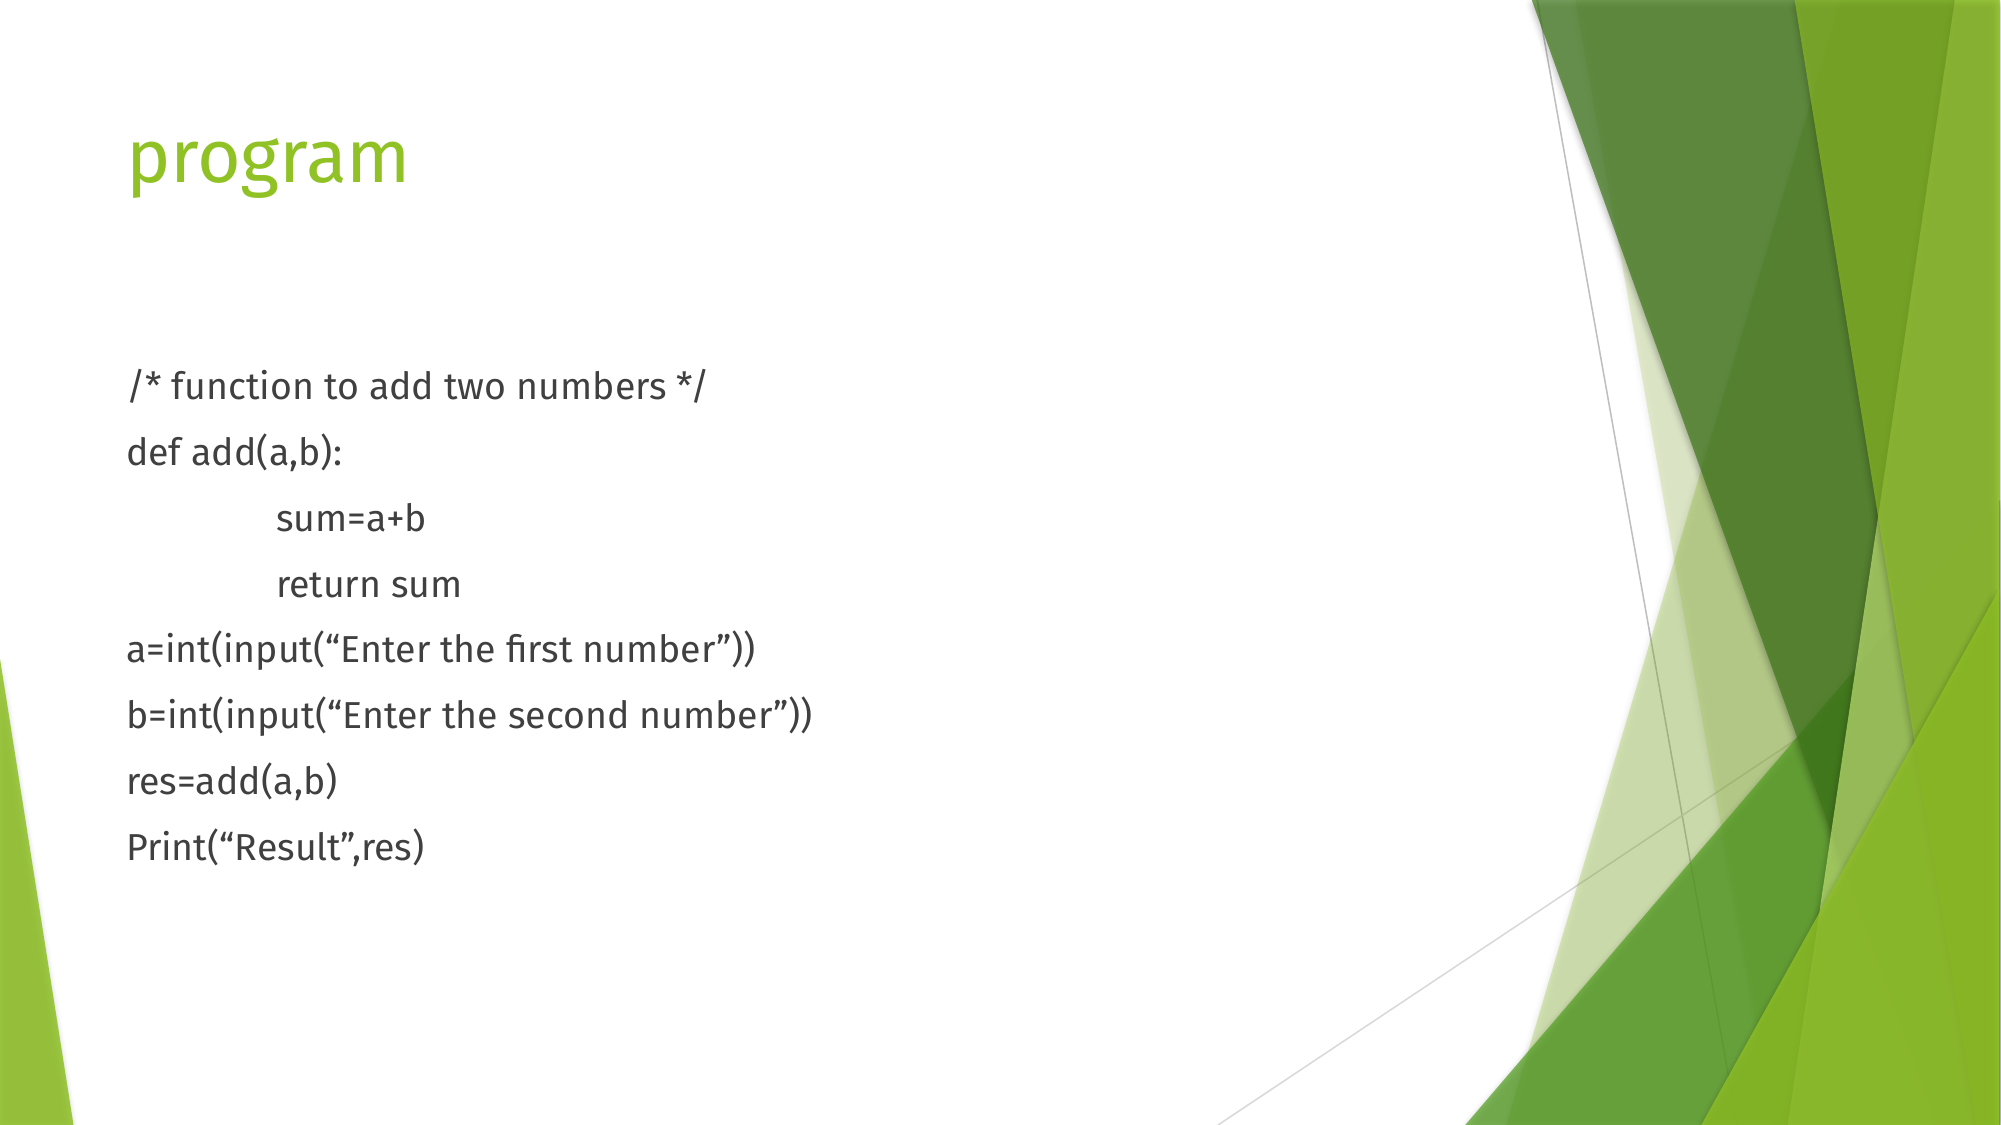

# program
/* function to add two numbers */
def add(a,b):
	sum=a+b
	return sum
a=int(input(“Enter the first number”))
b=int(input(“Enter the second number”))
res=add(a,b)
Print(“Result”,res)